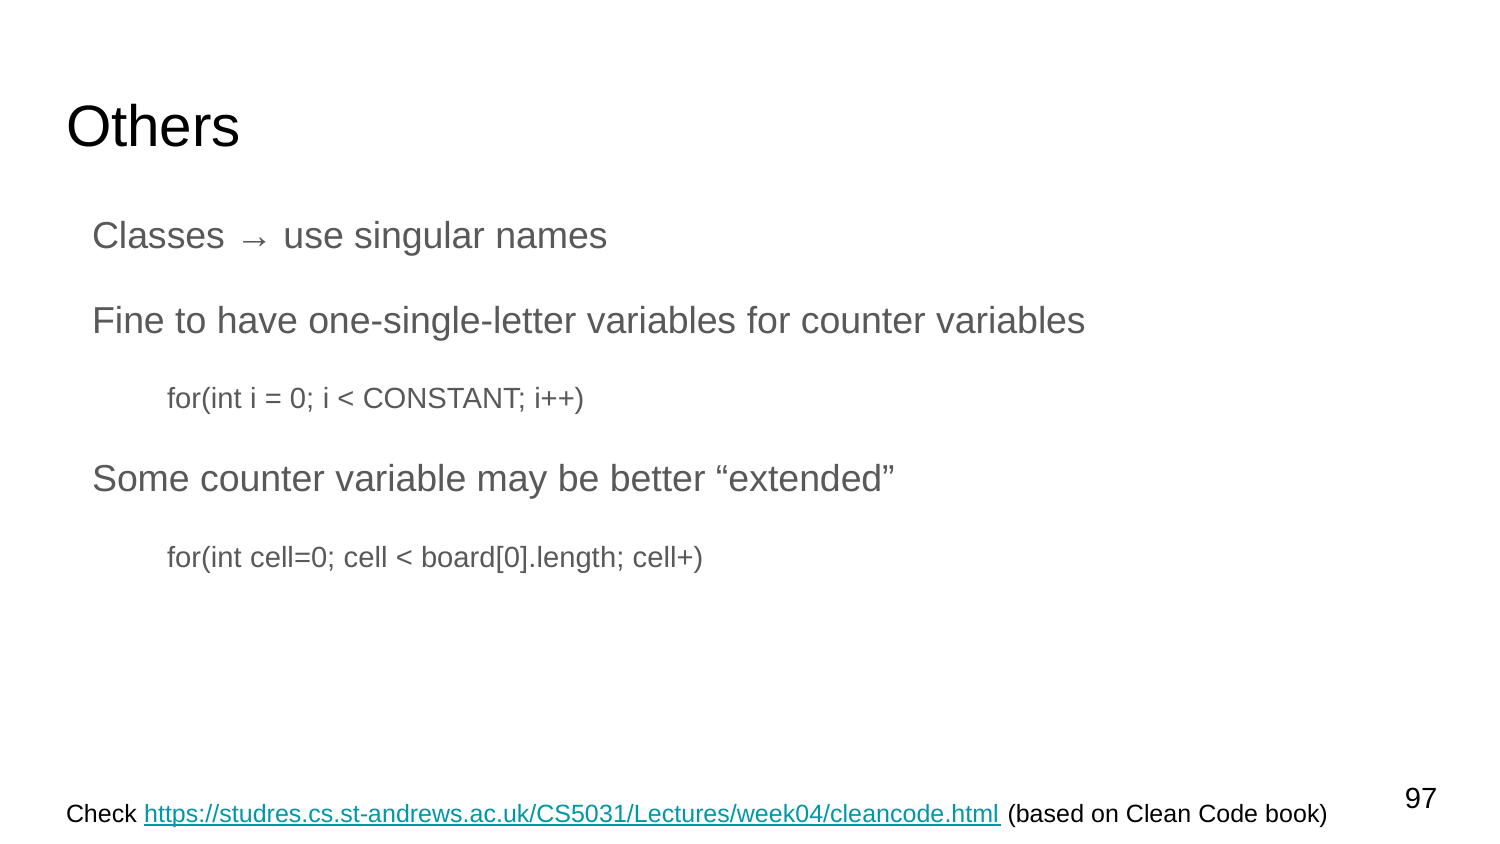

# Others
Classes → use singular names
Fine to have one-single-letter variables for counter variables
for(int i = 0; i < CONSTANT; i++)
Some counter variable may be better “extended”
for(int cell=0; cell < board[0].length; cell+)

97
Check https://studres.cs.st-andrews.ac.uk/CS5031/Lectures/week04/cleancode.html (based on Clean Code book)